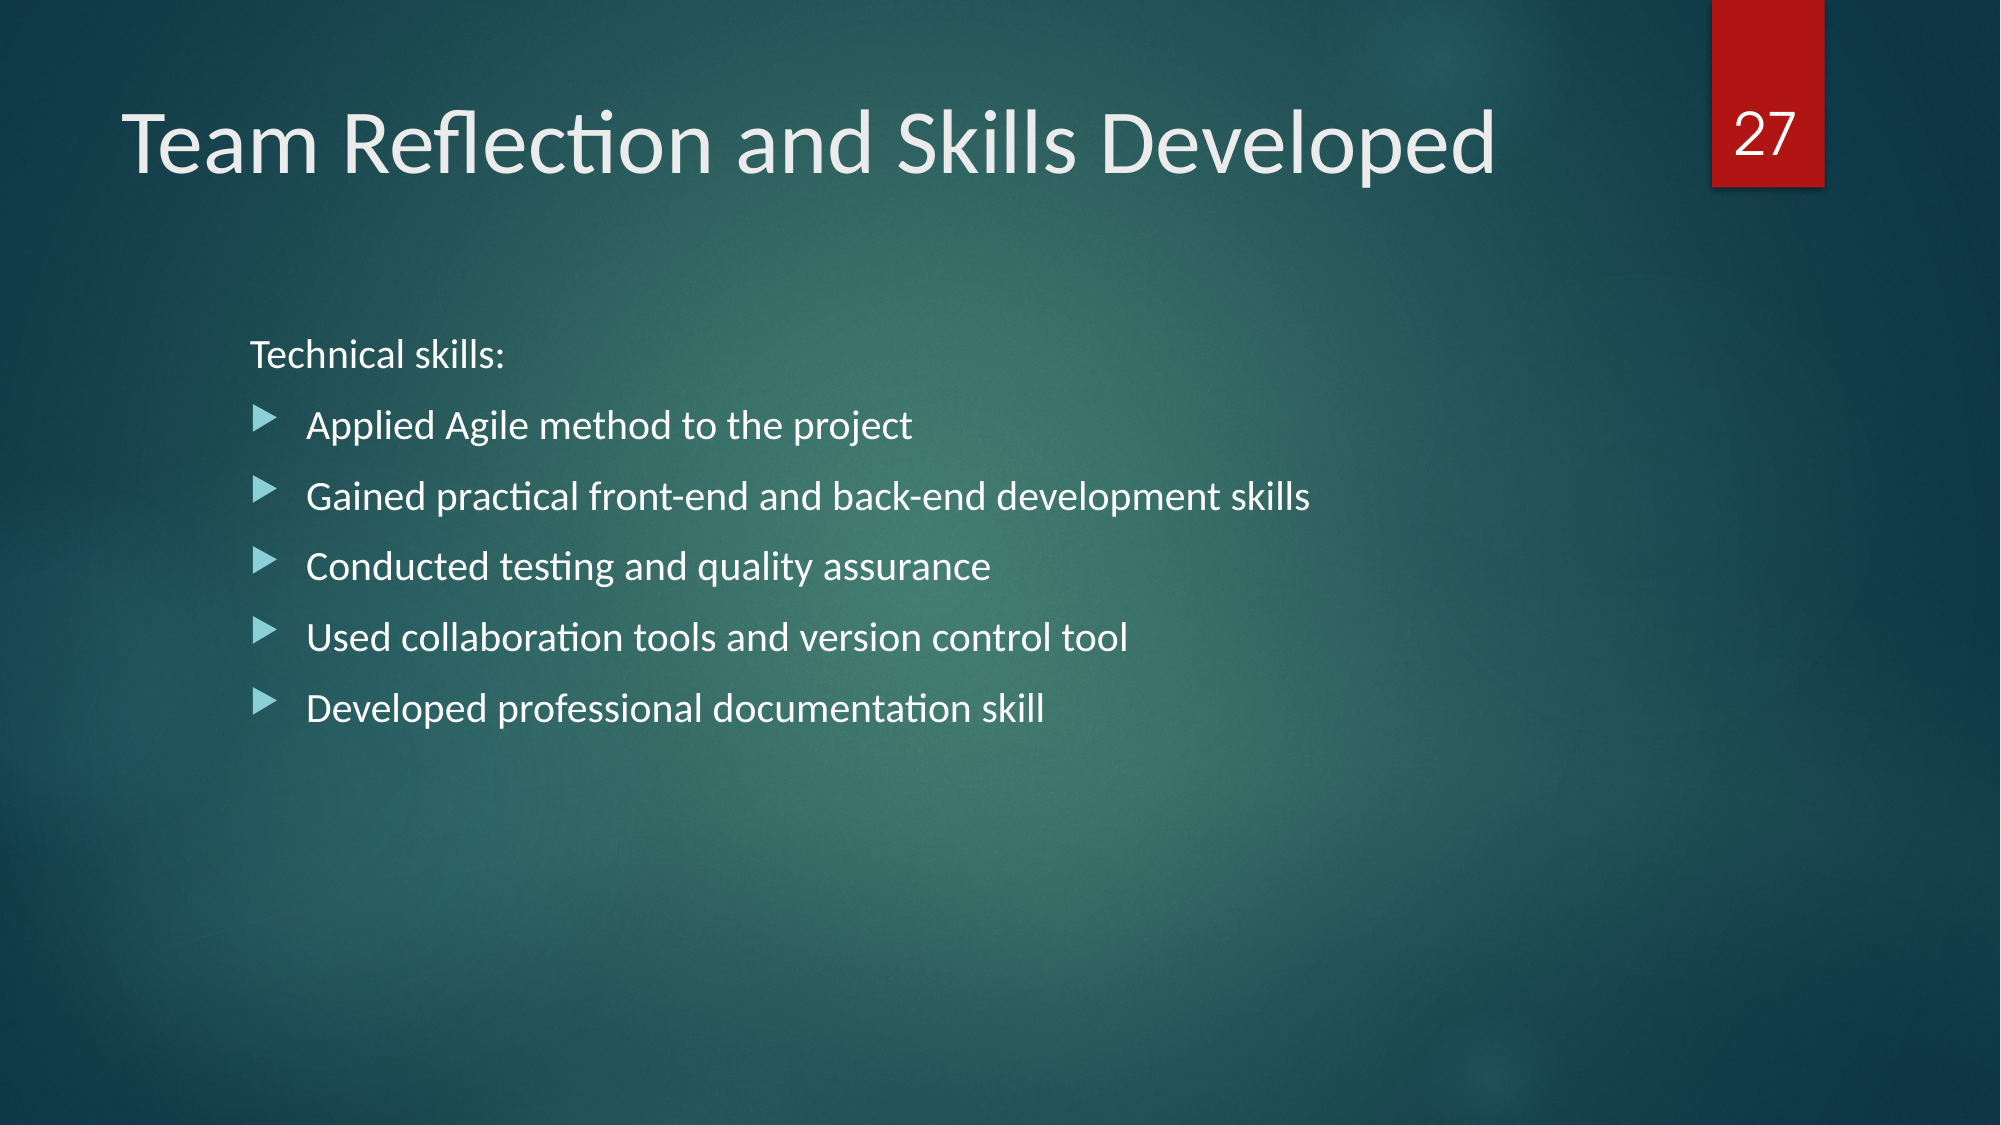

27
# Team Reflection and Skills Developed
Technical skills:
Applied Agile method to the project
Gained practical front-end and back-end development skills
Conducted testing and quality assurance
Used collaboration tools and version control tool
Developed professional documentation skill